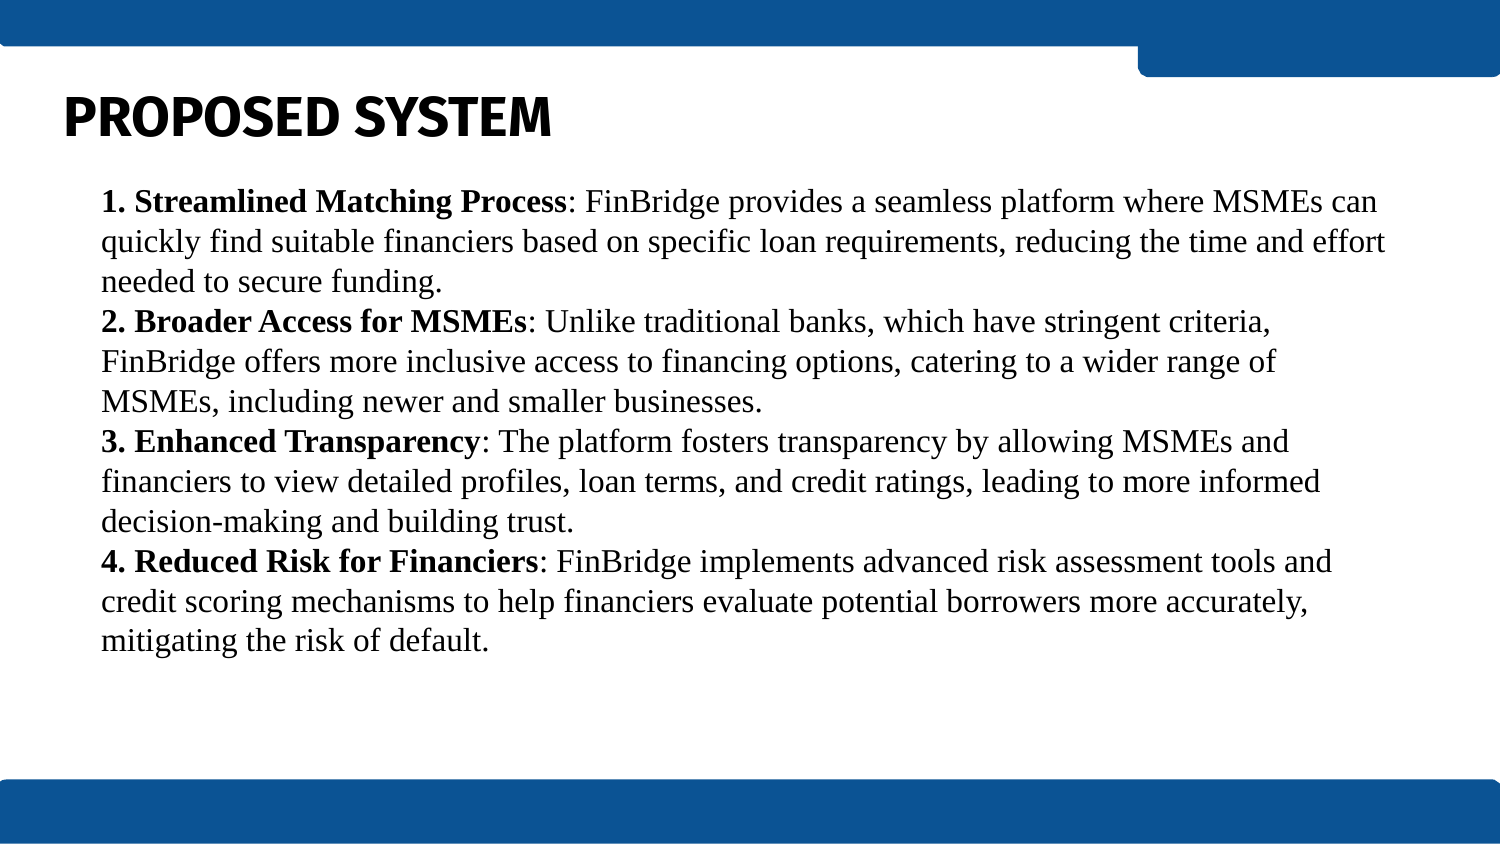

# PROPOSED SYSTEM
1. Streamlined Matching Process: FinBridge provides a seamless platform where MSMEs can quickly find suitable financiers based on specific loan requirements, reducing the time and effort needed to secure funding.
2. Broader Access for MSMEs: Unlike traditional banks, which have stringent criteria, FinBridge offers more inclusive access to financing options, catering to a wider range of MSMEs, including newer and smaller businesses.
3. Enhanced Transparency: The platform fosters transparency by allowing MSMEs and financiers to view detailed profiles, loan terms, and credit ratings, leading to more informed decision-making and building trust.
4. Reduced Risk for Financiers: FinBridge implements advanced risk assessment tools and credit scoring mechanisms to help financiers evaluate potential borrowers more accurately, mitigating the risk of default.